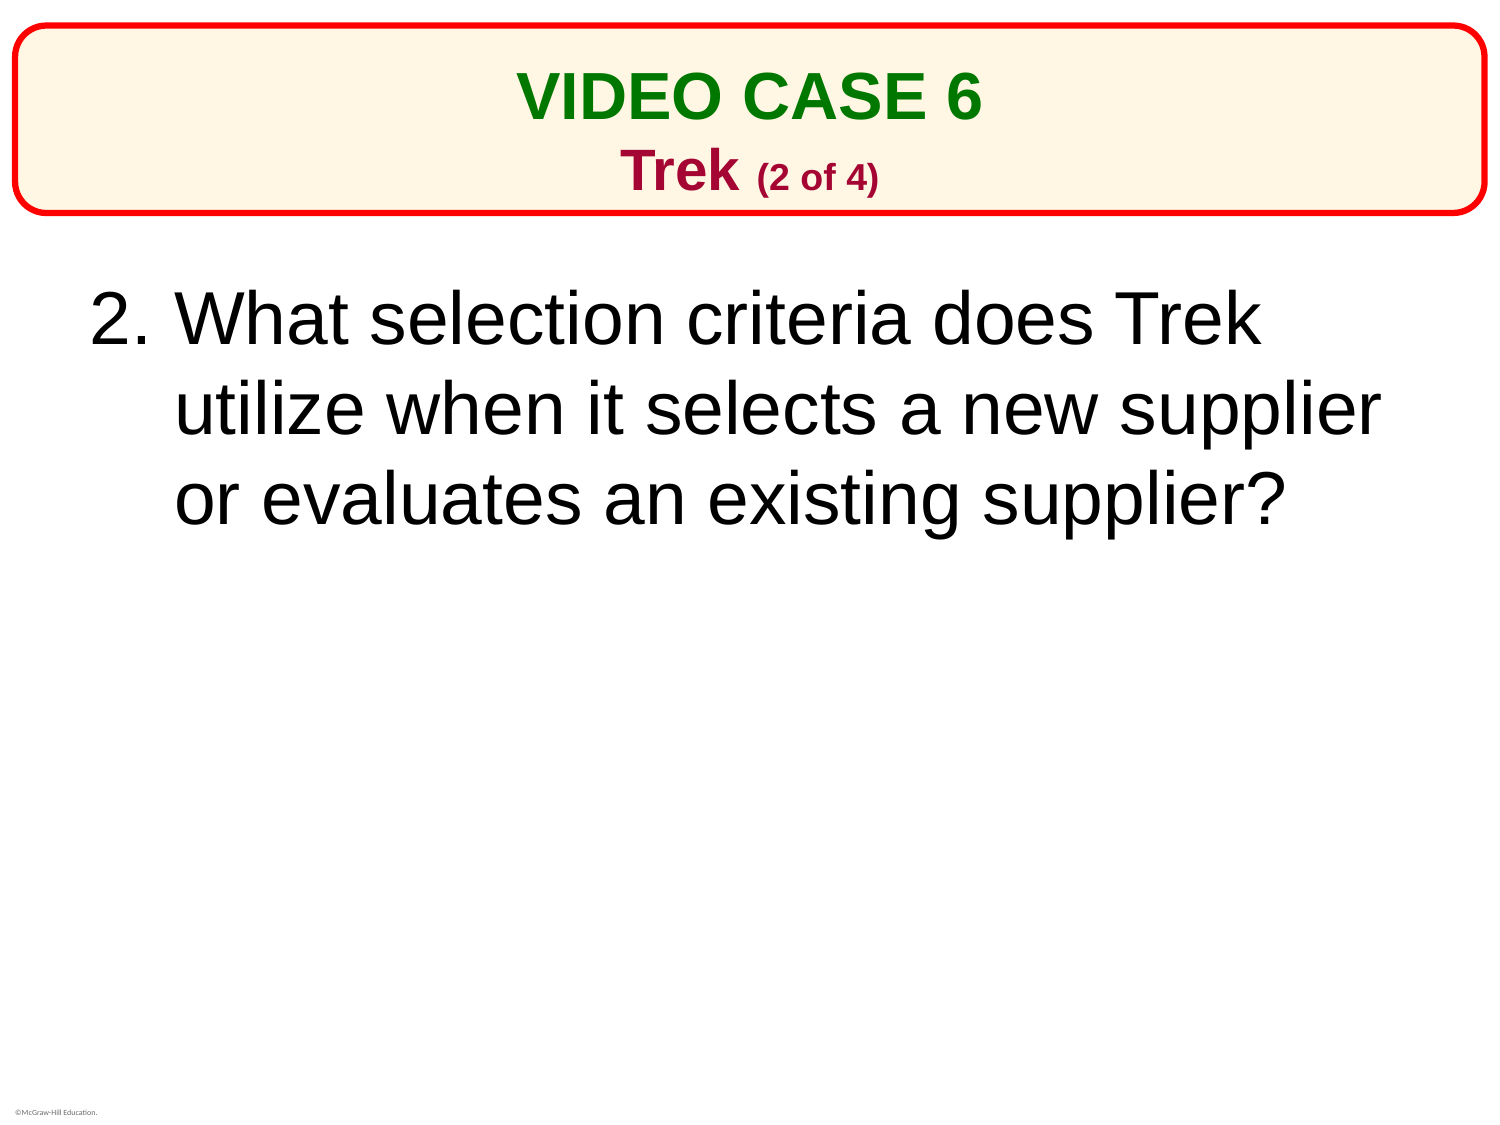

# VIDEO CASE 6 Trek (2 of 4)
What selection criteria does Trek utilize when it selects a new supplier or evaluates an existing supplier?